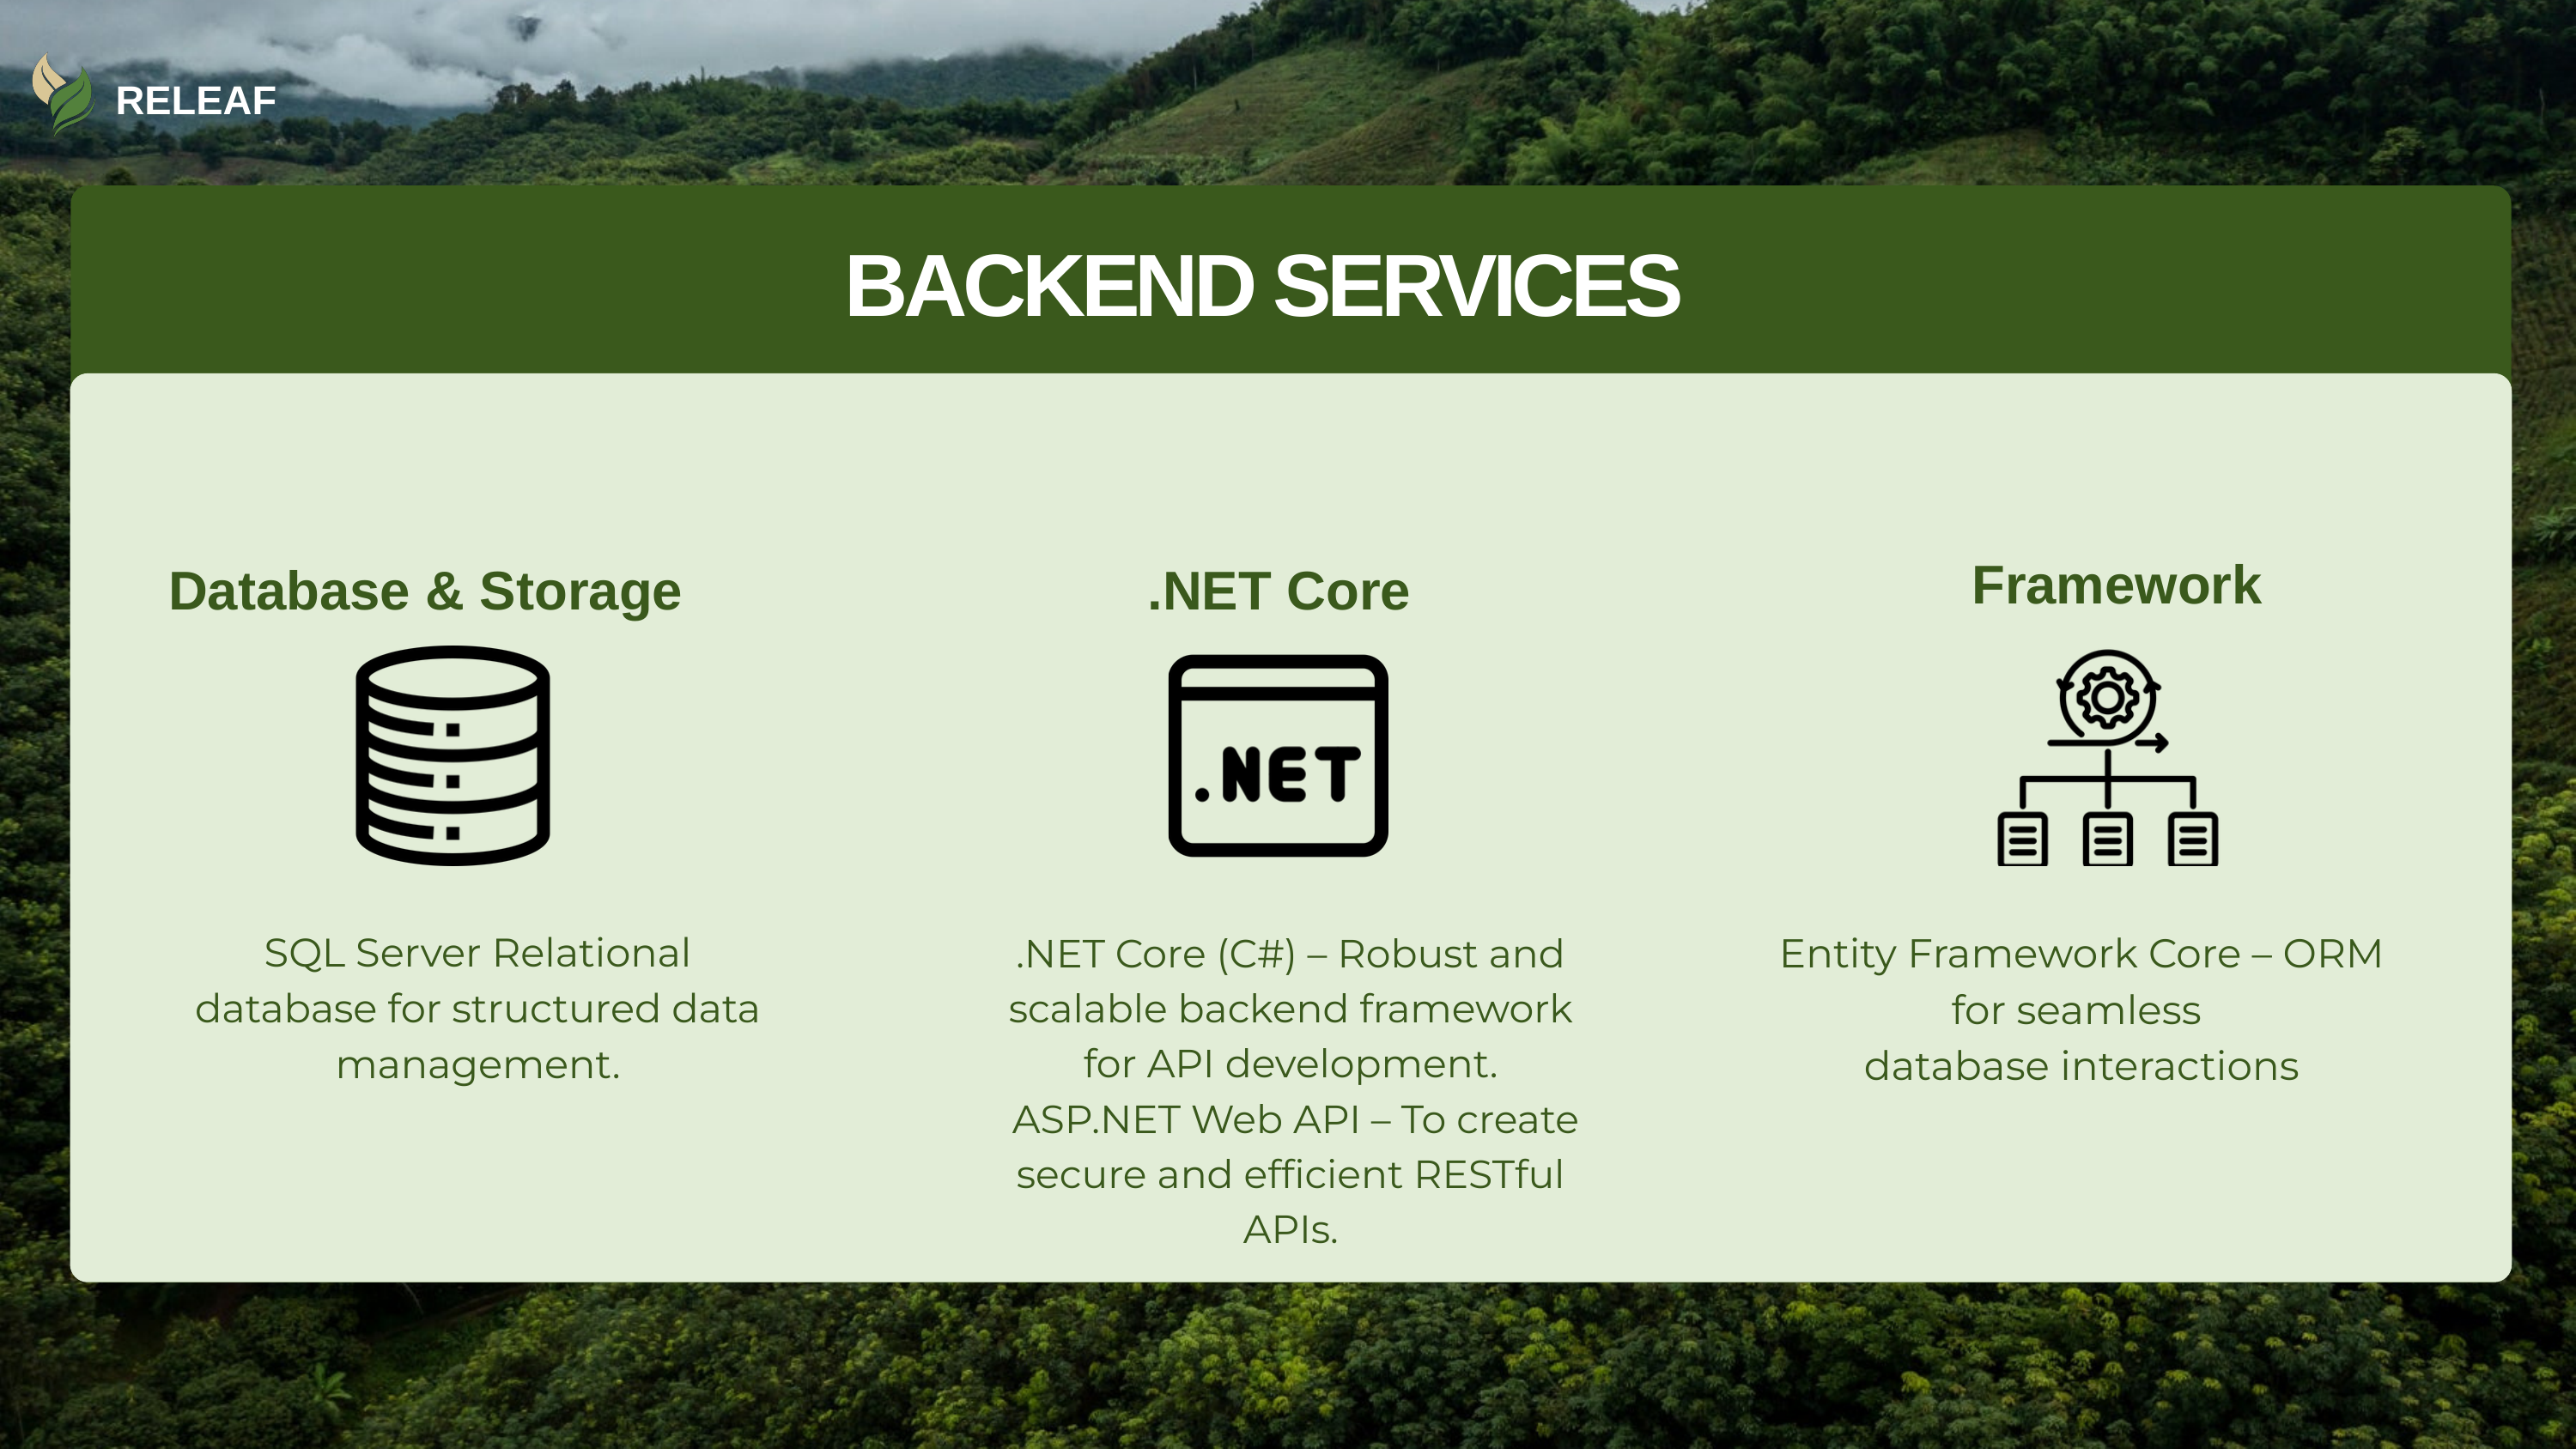

RELEAF

BACKEND SERVICES

Framework
Database & Storage
.NET Core

SQL Server Relational database for structured data management.
Entity Framework Core – ORM for seamless
database interactions
.NET Core (C#) – Robust and scalable backend framework for API development.
 ASP.NET Web API – To create secure and efficient RESTful APIs.